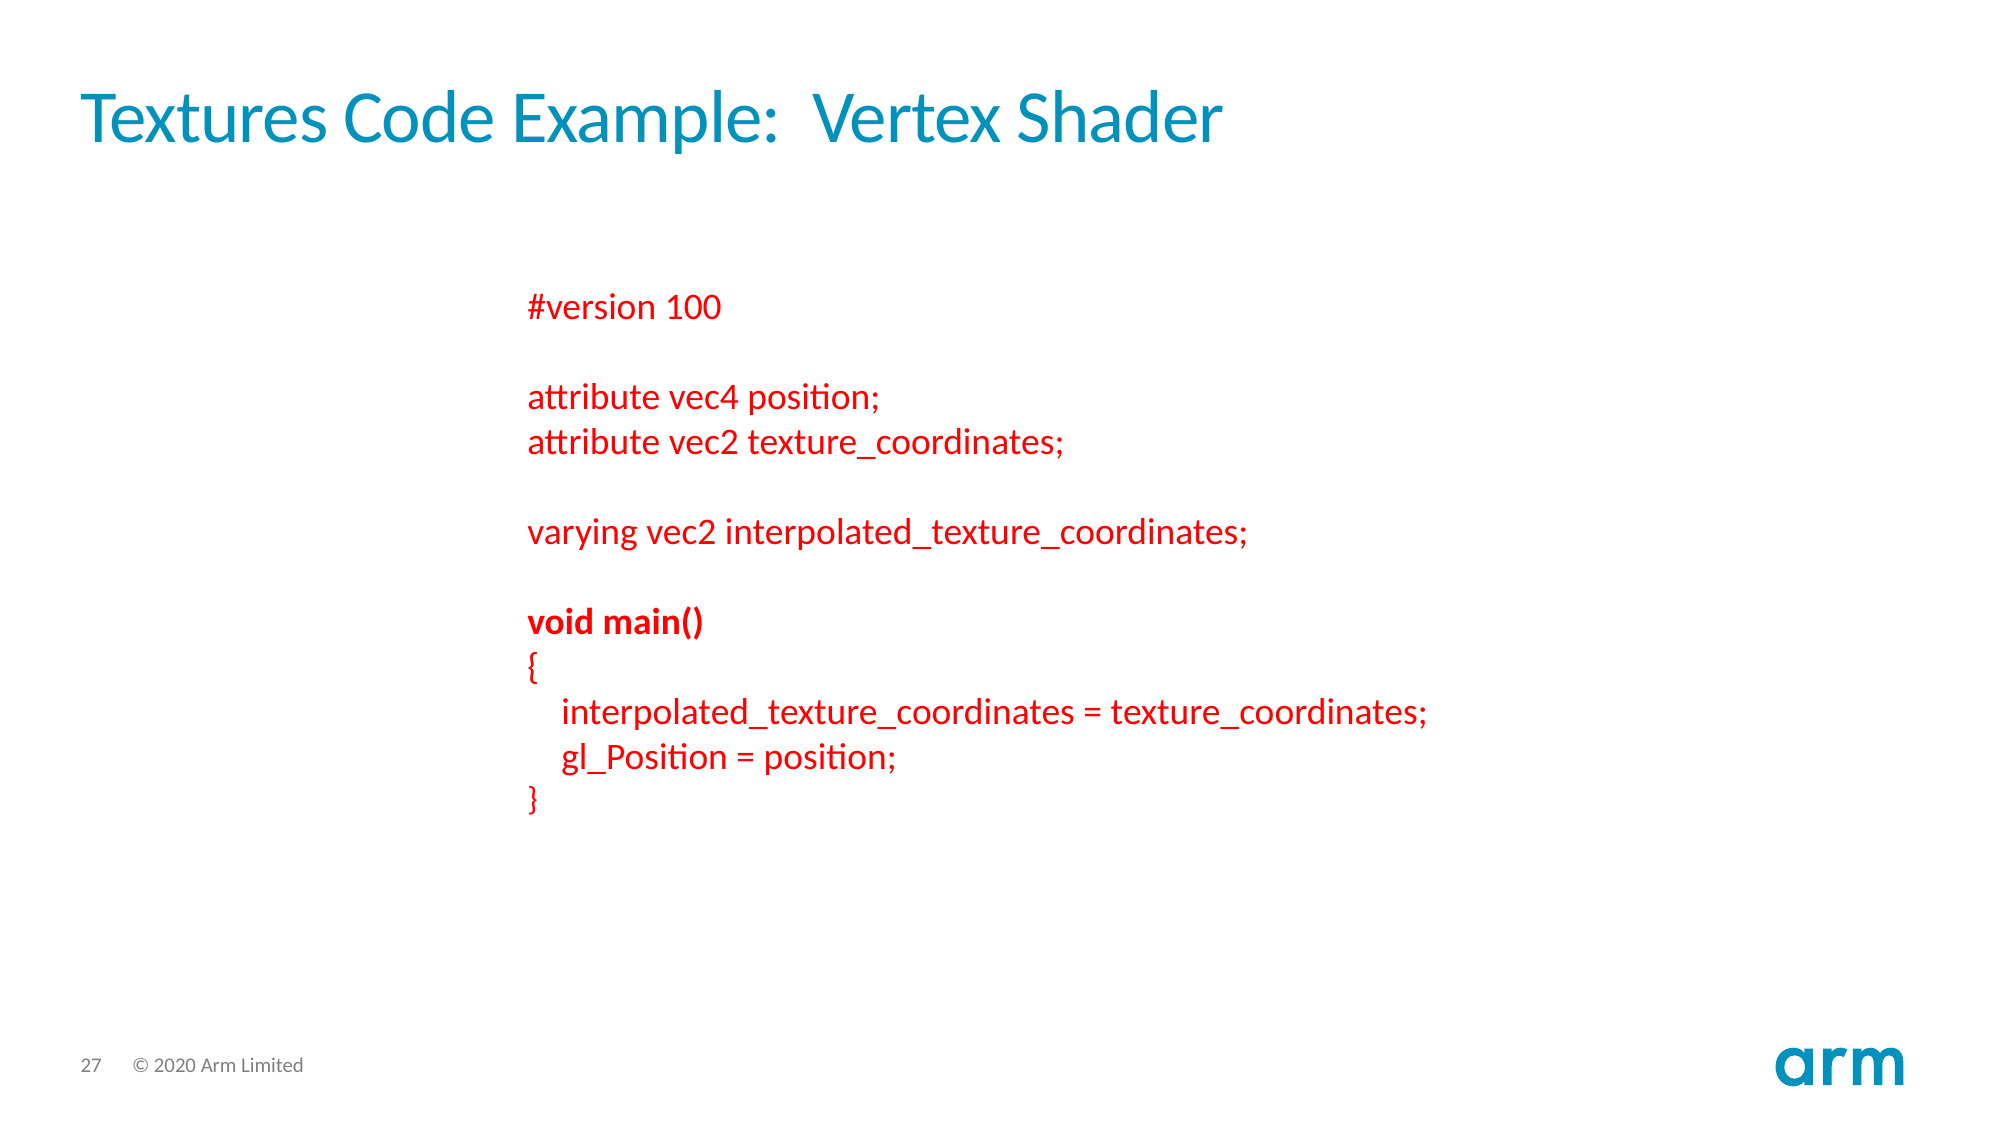

# Textures Code Example:  Vertex Shader
#version 100

attribute vec4 position;
attribute vec2 texture_coordinates;

varying vec2 interpolated_texture_coordinates;

void main()
{
    interpolated_texture_coordinates = texture_coordinates;
    gl_Position = position;
}